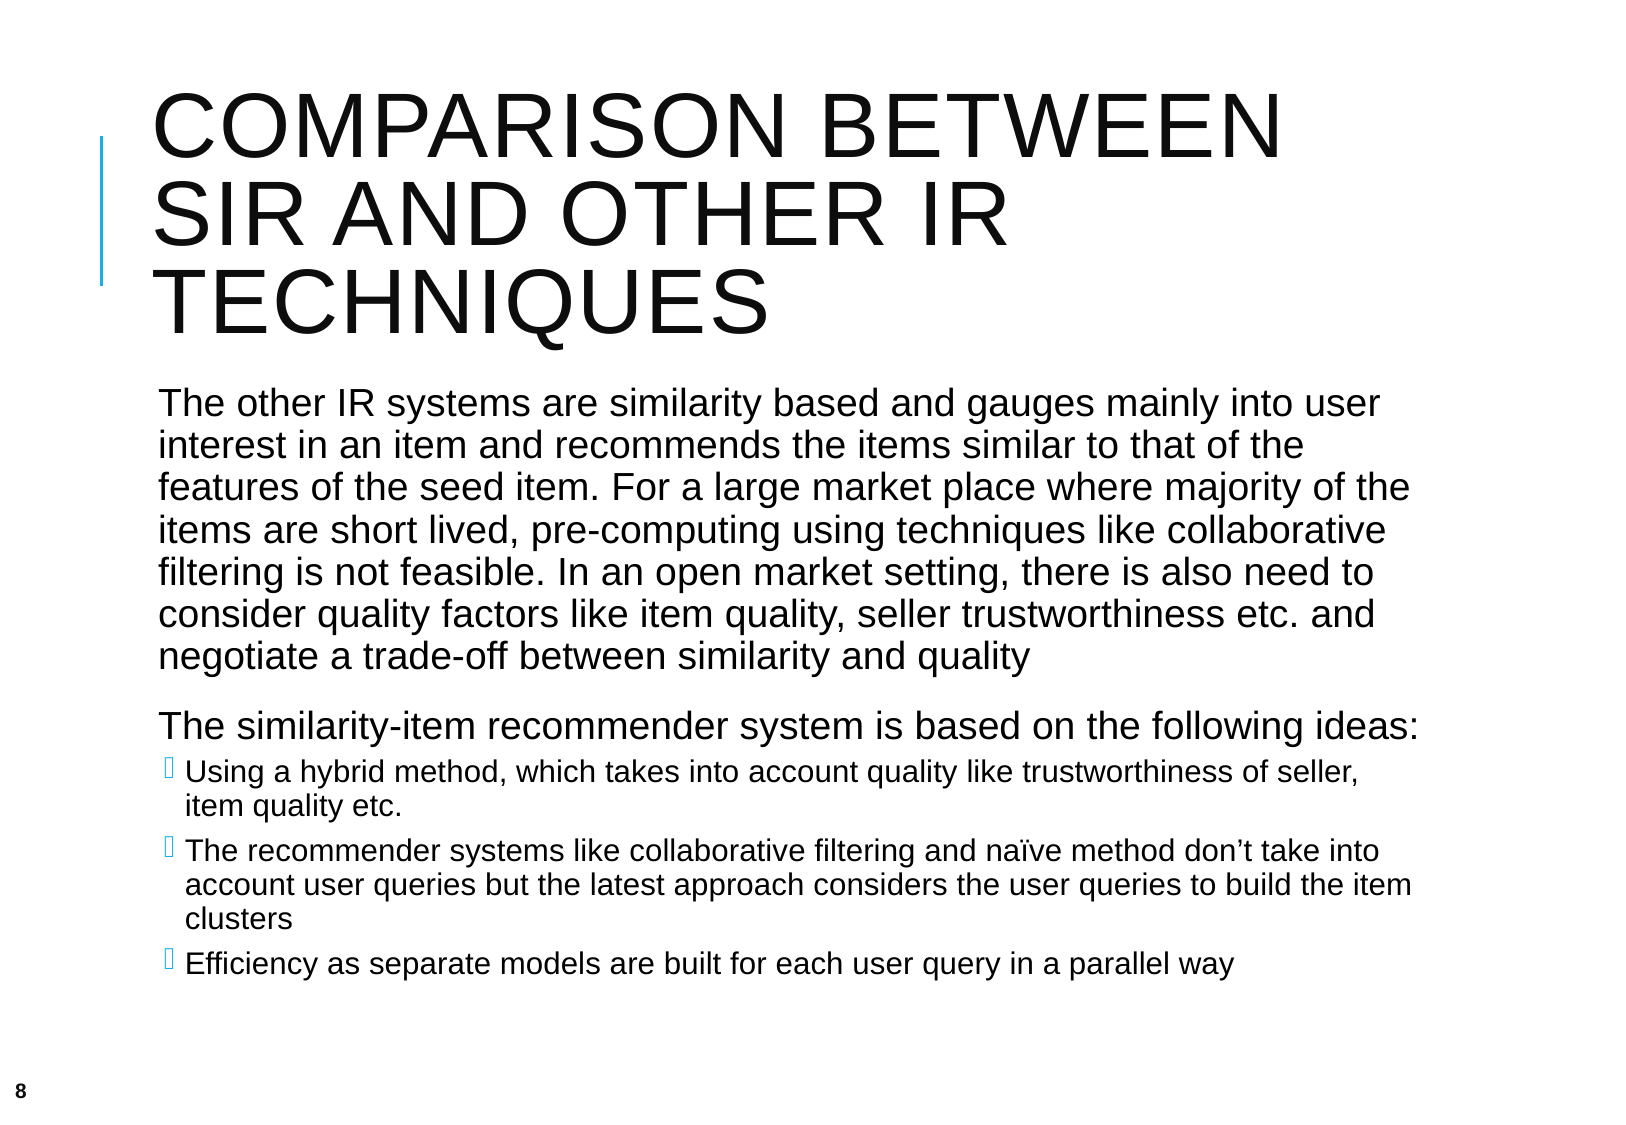

# Comparison between SIR and other IR techniques
The other IR systems are similarity based and gauges mainly into user interest in an item and recommends the items similar to that of the features of the seed item. For a large market place where majority of the items are short lived, pre-computing using techniques like collaborative filtering is not feasible. In an open market setting, there is also need to consider quality factors like item quality, seller trustworthiness etc. and negotiate a trade-off between similarity and quality
The similarity-item recommender system is based on the following ideas:
Using a hybrid method, which takes into account quality like trustworthiness of seller, item quality etc.
The recommender systems like collaborative filtering and naïve method don’t take into account user queries but the latest approach considers the user queries to build the item clusters
Efficiency as separate models are built for each user query in a parallel way

8